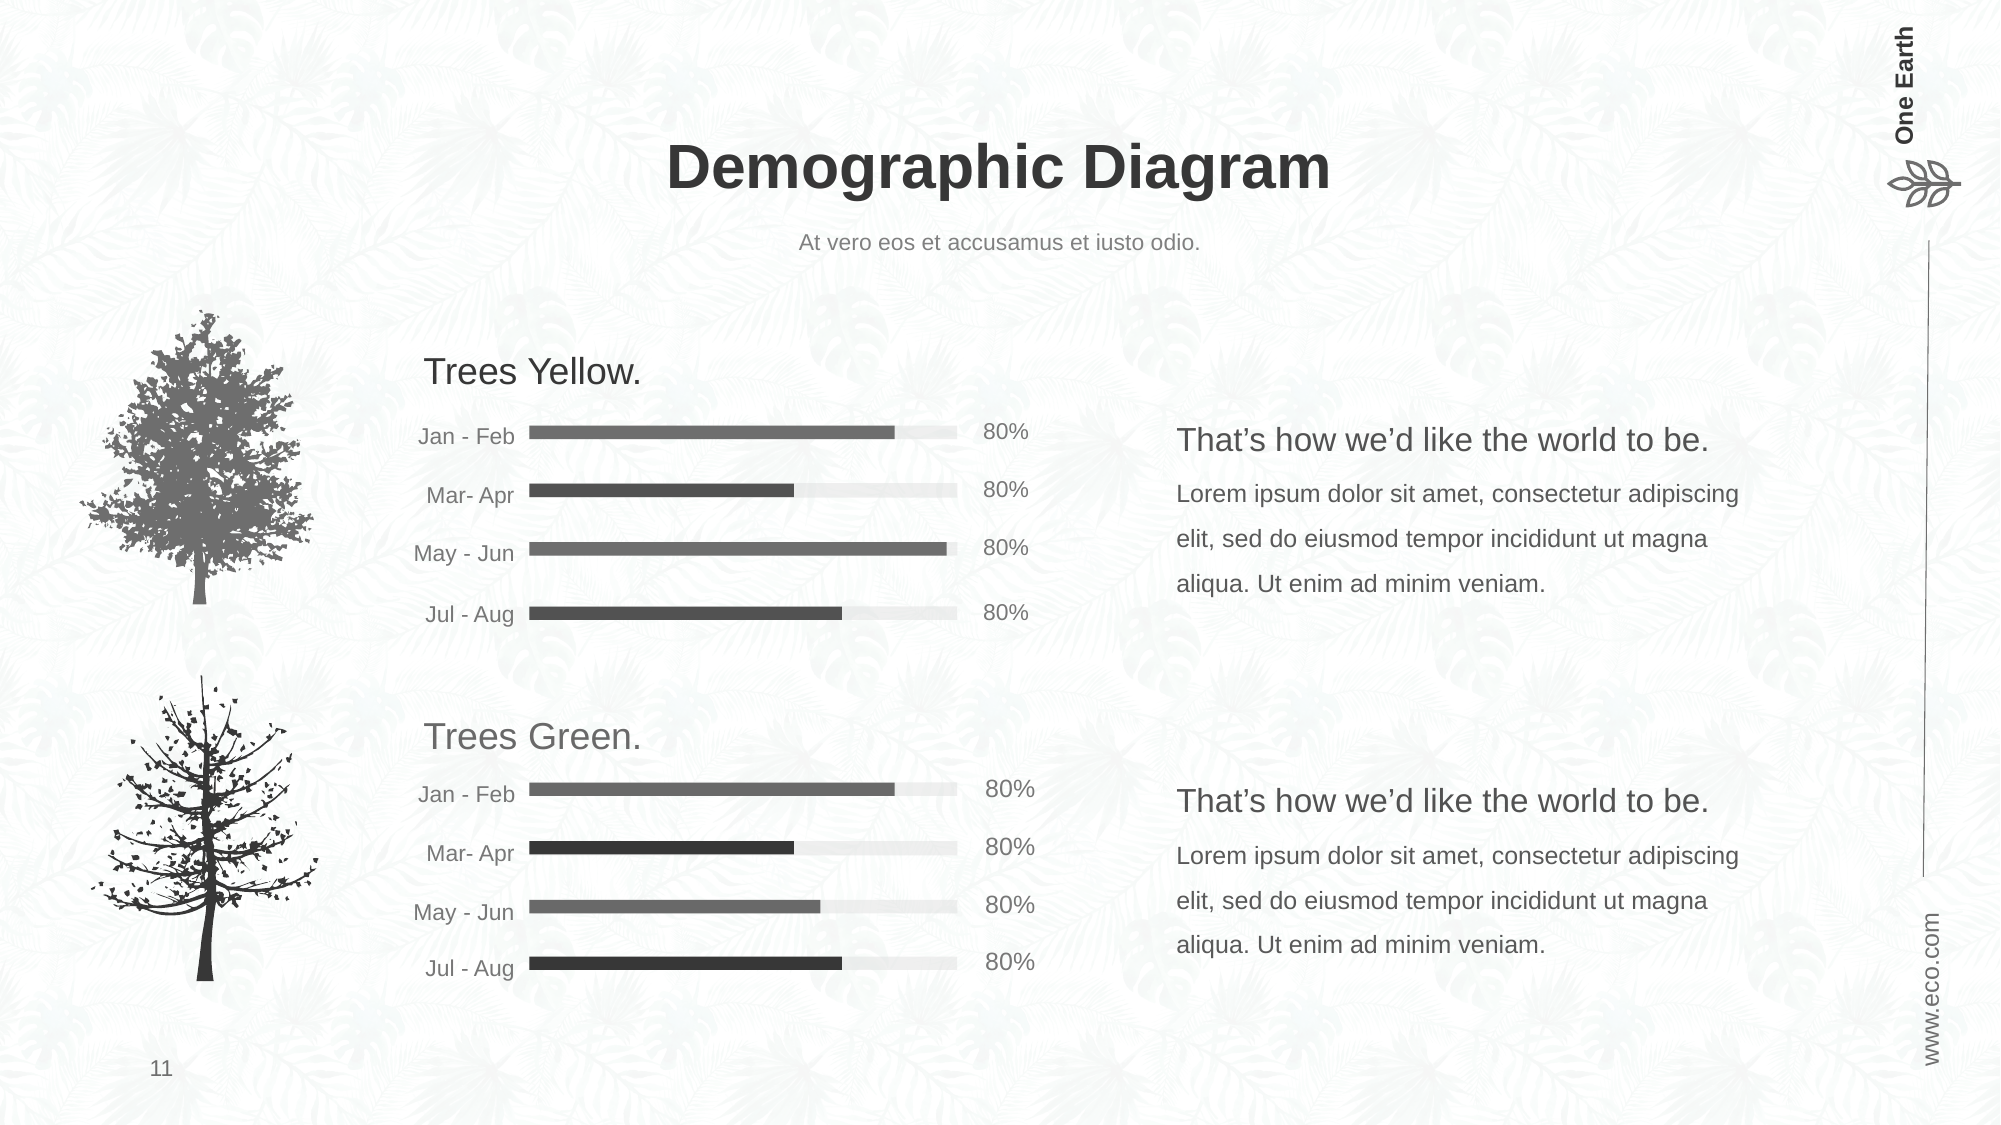

# Demographic Diagram
At vero eos et accusamus et iusto odio.

Trees Yellow.
80%
That’s how we’d like the world to be.
Lorem ipsum dolor sit amet, consectetur adipiscing elit, sed do eiusmod tempor incididunt ut magna aliqua. Ut enim ad minim veniam.
Jan - Feb

80%
Mar- Apr

80%
May - Jun

80%
Jul - Aug

Trees Green.
80%
Jan - Feb
That’s how we’d like the world to be.
Lorem ipsum dolor sit amet, consectetur adipiscing elit, sed do eiusmod tempor incididunt ut magna aliqua. Ut enim ad minim veniam.

80%
Mar- Apr

80%
May - Jun

80%
Jul - Aug

11